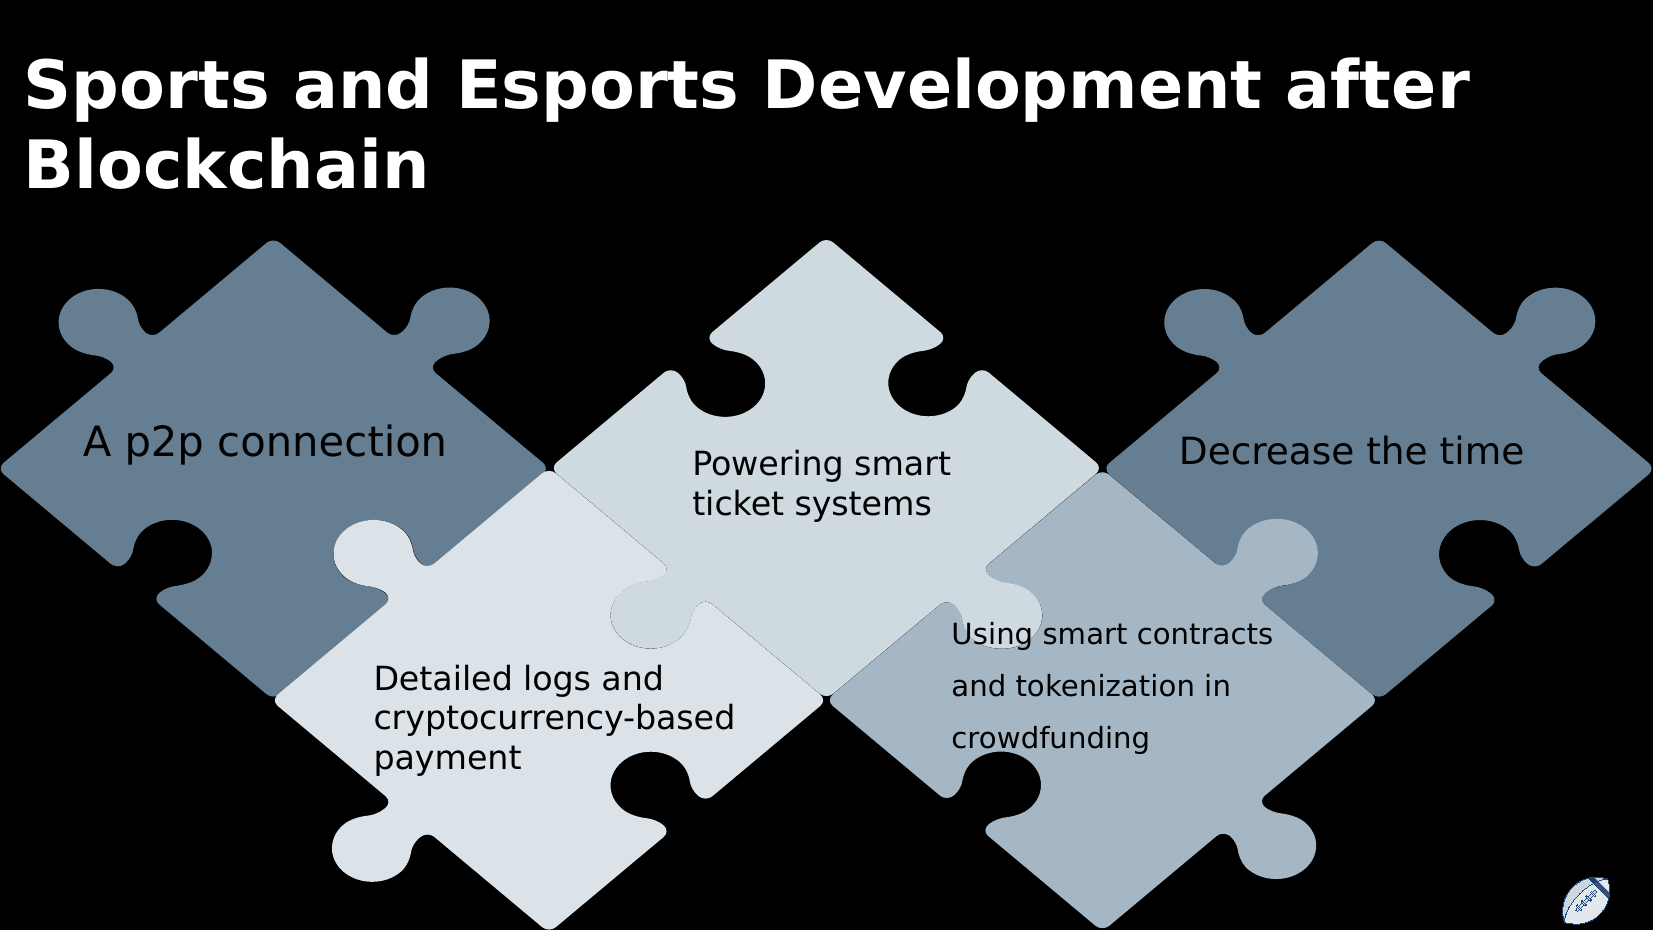

Sports and Esports Development after Blockchain

A p2p connection
Decrease the time
Powering smart ticket systems
Using smart contracts and tokenization in crowdfunding
Detailed logs and cryptocurrency-based payment